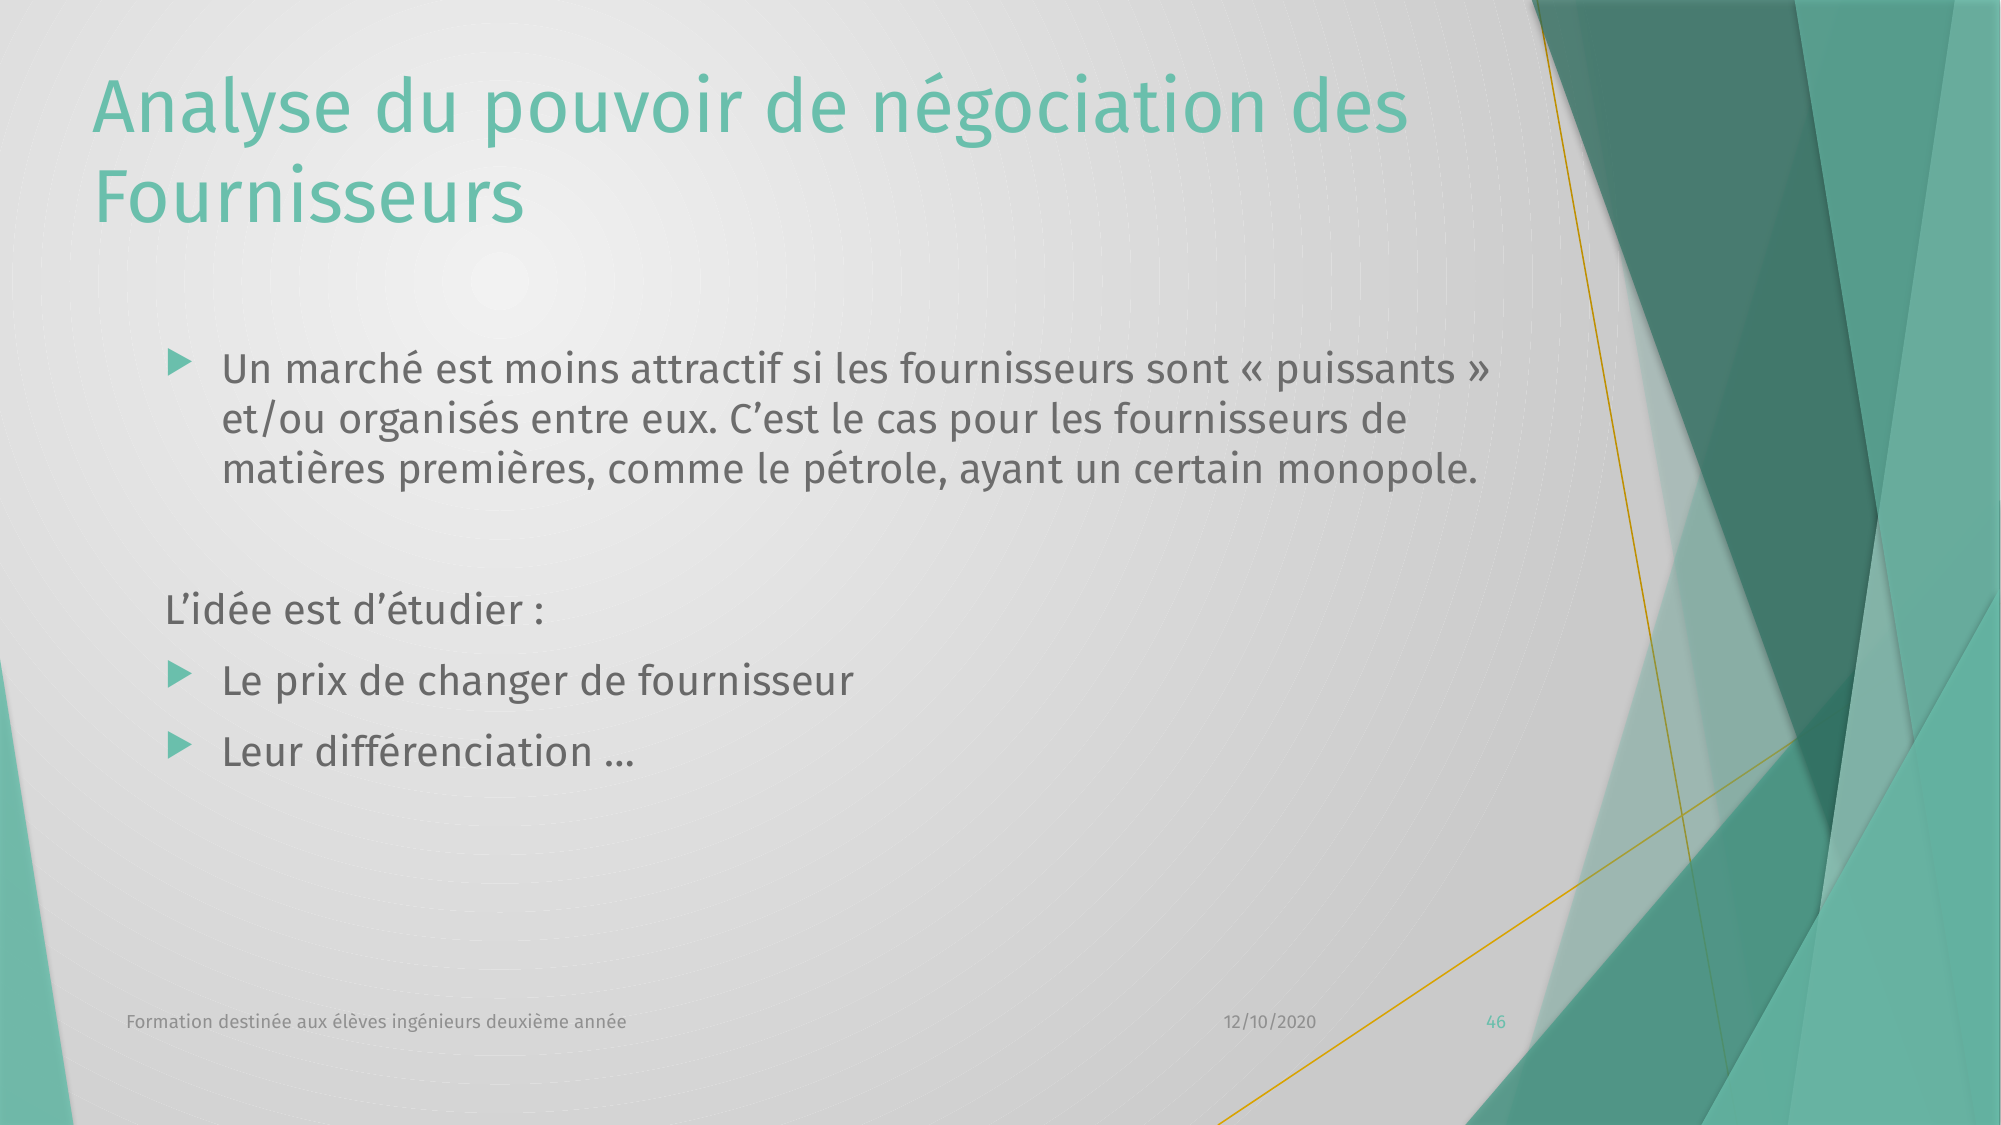

# Analyse du pouvoir de négociation des Fournisseurs
Un marché est moins attractif si les fournisseurs sont « puissants » et/ou organisés entre eux. C’est le cas pour les fournisseurs de matières premières, comme le pétrole, ayant un certain monopole.

L’idée est d’étudier :
Le prix de changer de fournisseur
Leur différenciation …
Formation destinée aux élèves ingénieurs deuxième année
12/10/2020
46